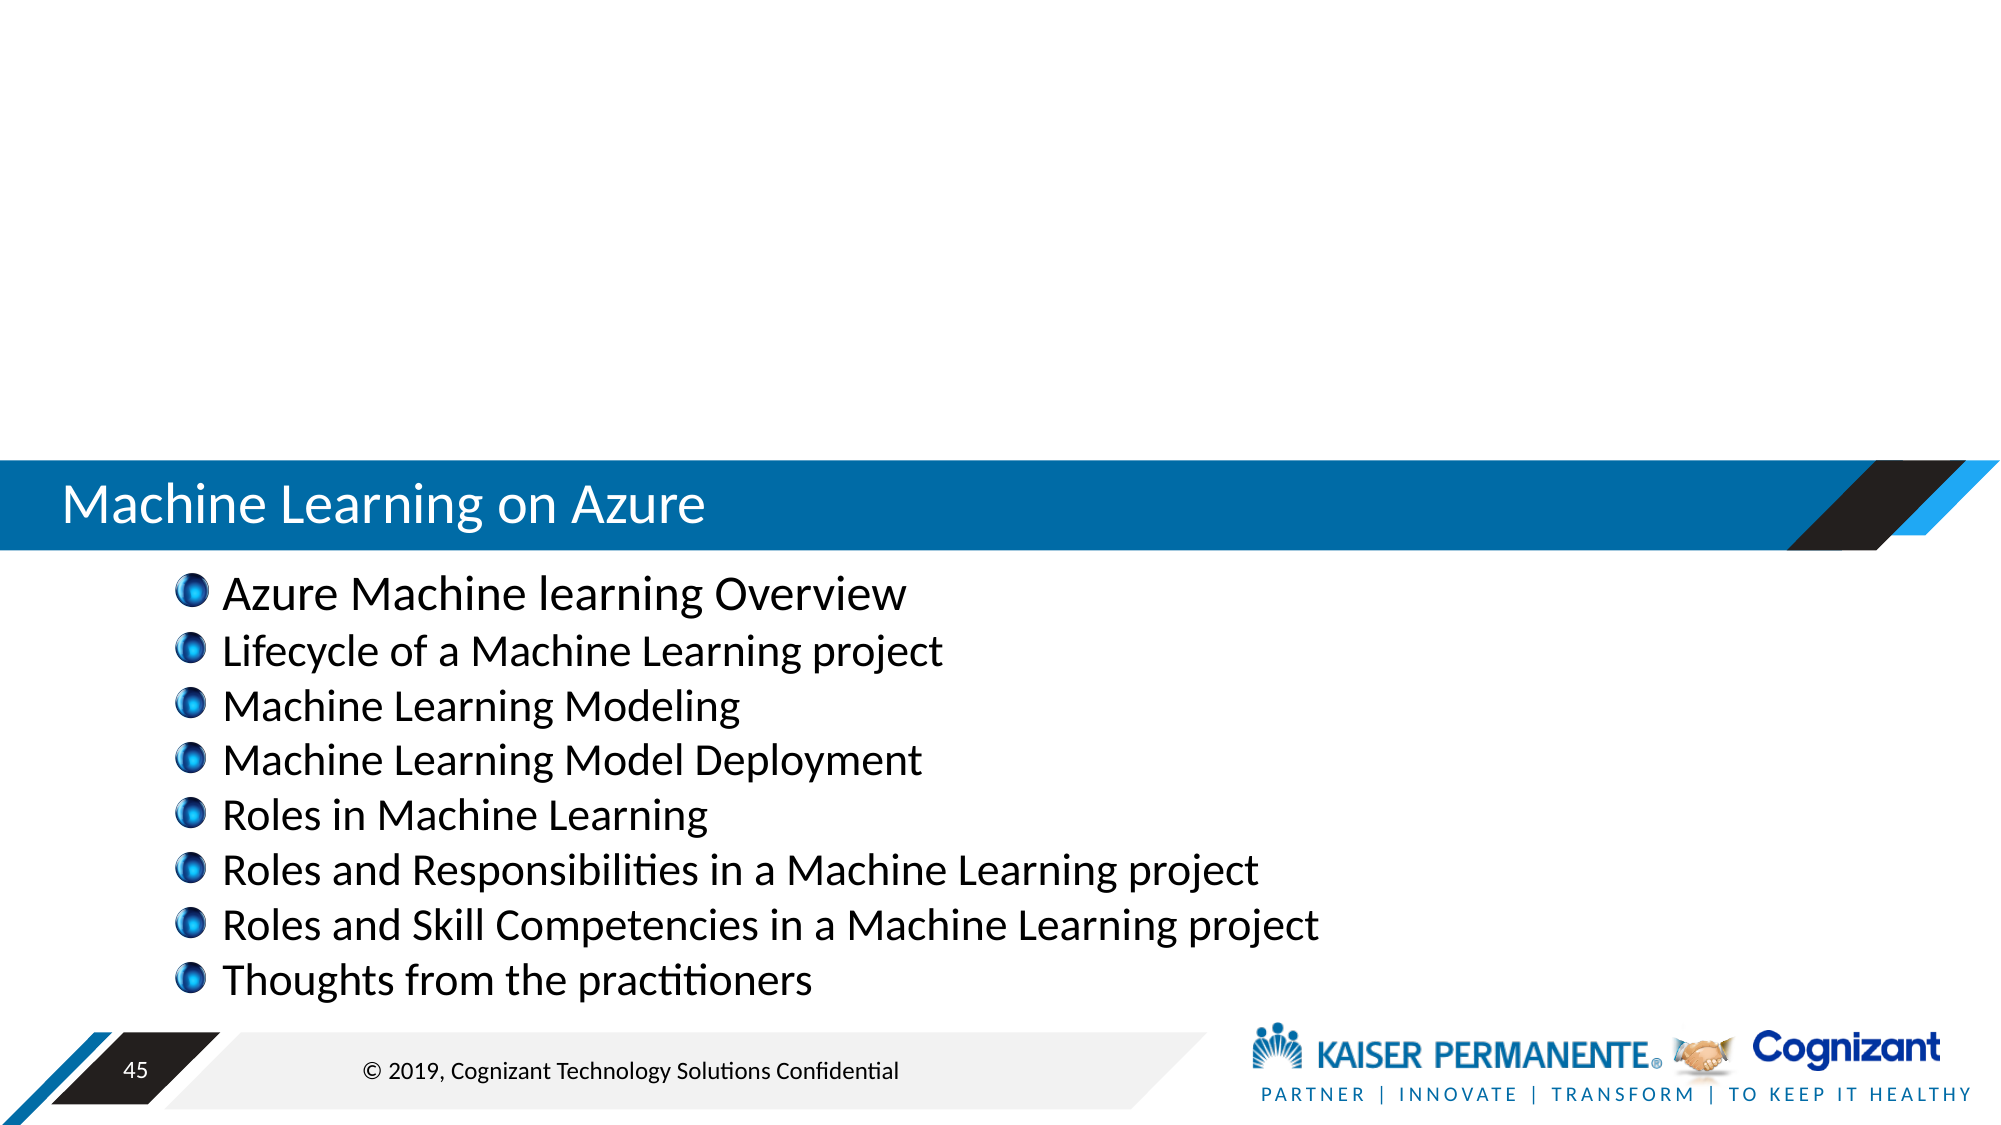

# Machine Learning on Azure
Azure Machine learning Overview
Lifecycle of a Machine Learning project
Machine Learning Modeling
Machine Learning Model Deployment
Roles in Machine Learning
Roles and Responsibilities in a Machine Learning project
Roles and Skill Competencies in a Machine Learning project
Thoughts from the practitioners